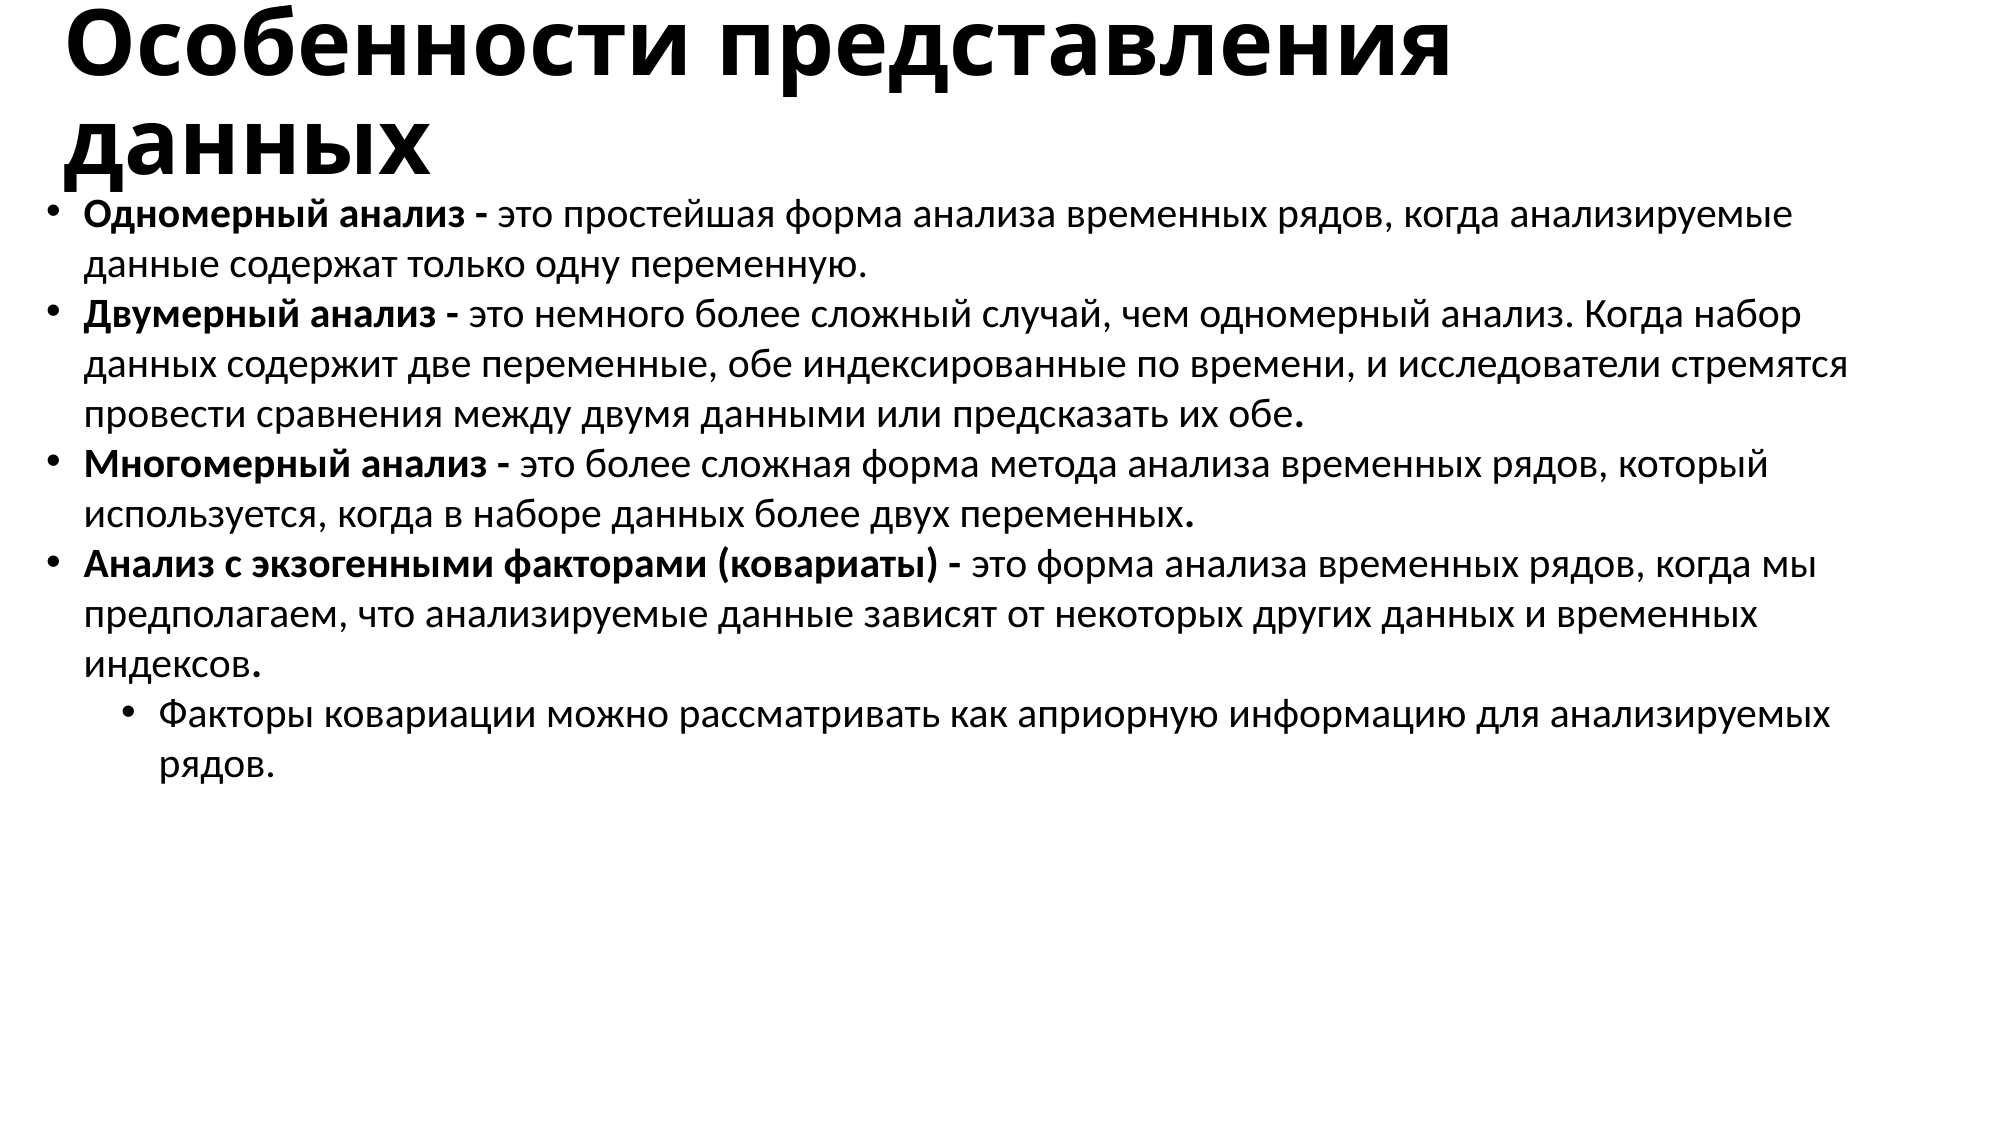

# Особенности представления данных
Одномерный анализ - это простейшая форма анализа временных рядов, когда анализируемые данные содержат только одну переменную.
Двумерный анализ - это немного более сложный случай, чем одномерный анализ. Когда набор данных содержит две переменные, обе индексированные по времени, и исследователи стремятся провести сравнения между двумя данными или предсказать их обе.
Многомерный анализ - это более сложная форма метода анализа временных рядов, который используется, когда в наборе данных более двух переменных.
Анализ с экзогенными факторами (ковариаты) - это форма анализа временных рядов, когда мы предполагаем, что анализируемые данные зависят от некоторых других данных и временных индексов.
Факторы ковариации можно рассматривать как априорную информацию для анализируемых рядов.